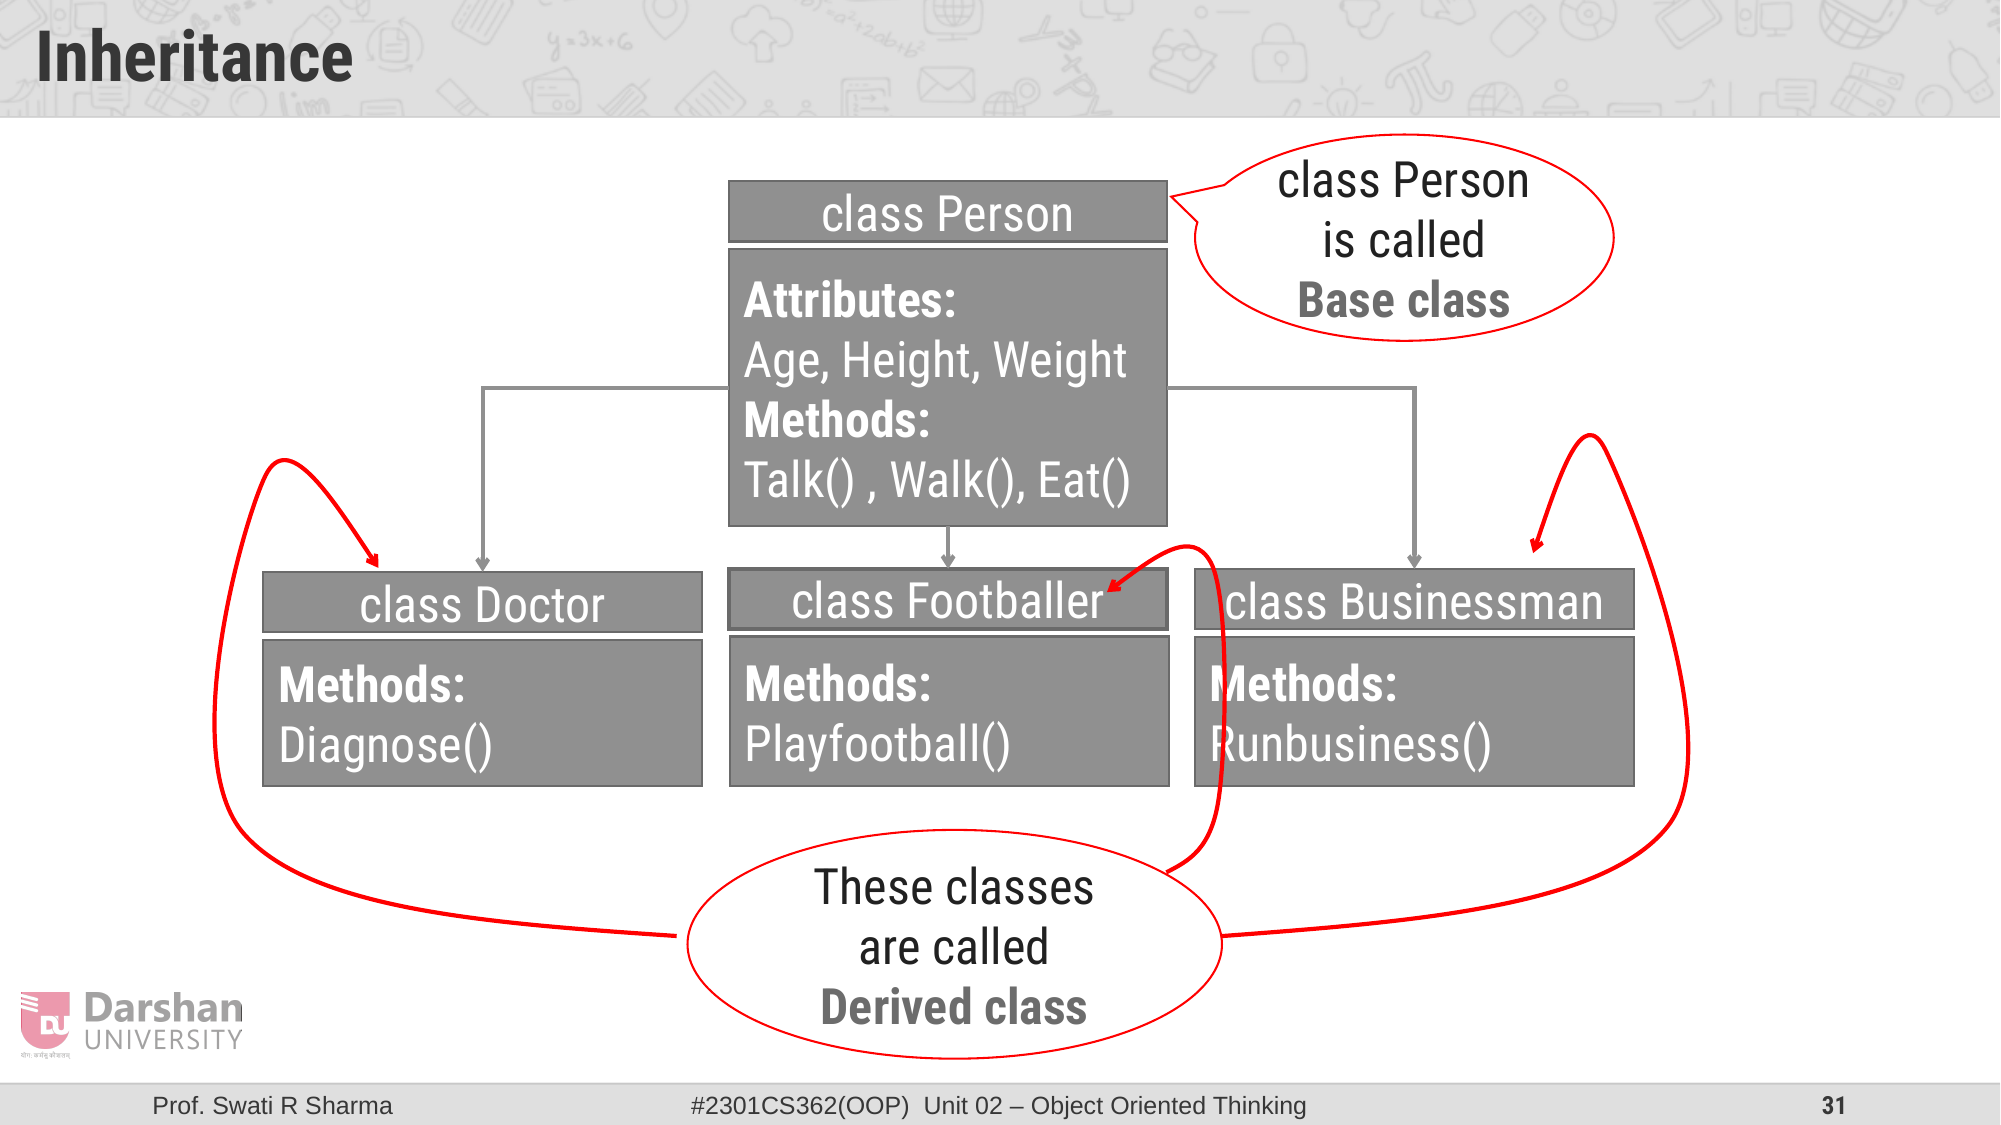

# Inheritance
class Person is called Base class
class Person
Attributes:
Age, Height, Weight
Methods:
Talk() , Walk(), Eat()

class Footballer
class Businessman
class Doctor
Methods:
Playfootball()
Methods:
Runbusiness()
Methods:
Diagnose()
These classes are called Derived class